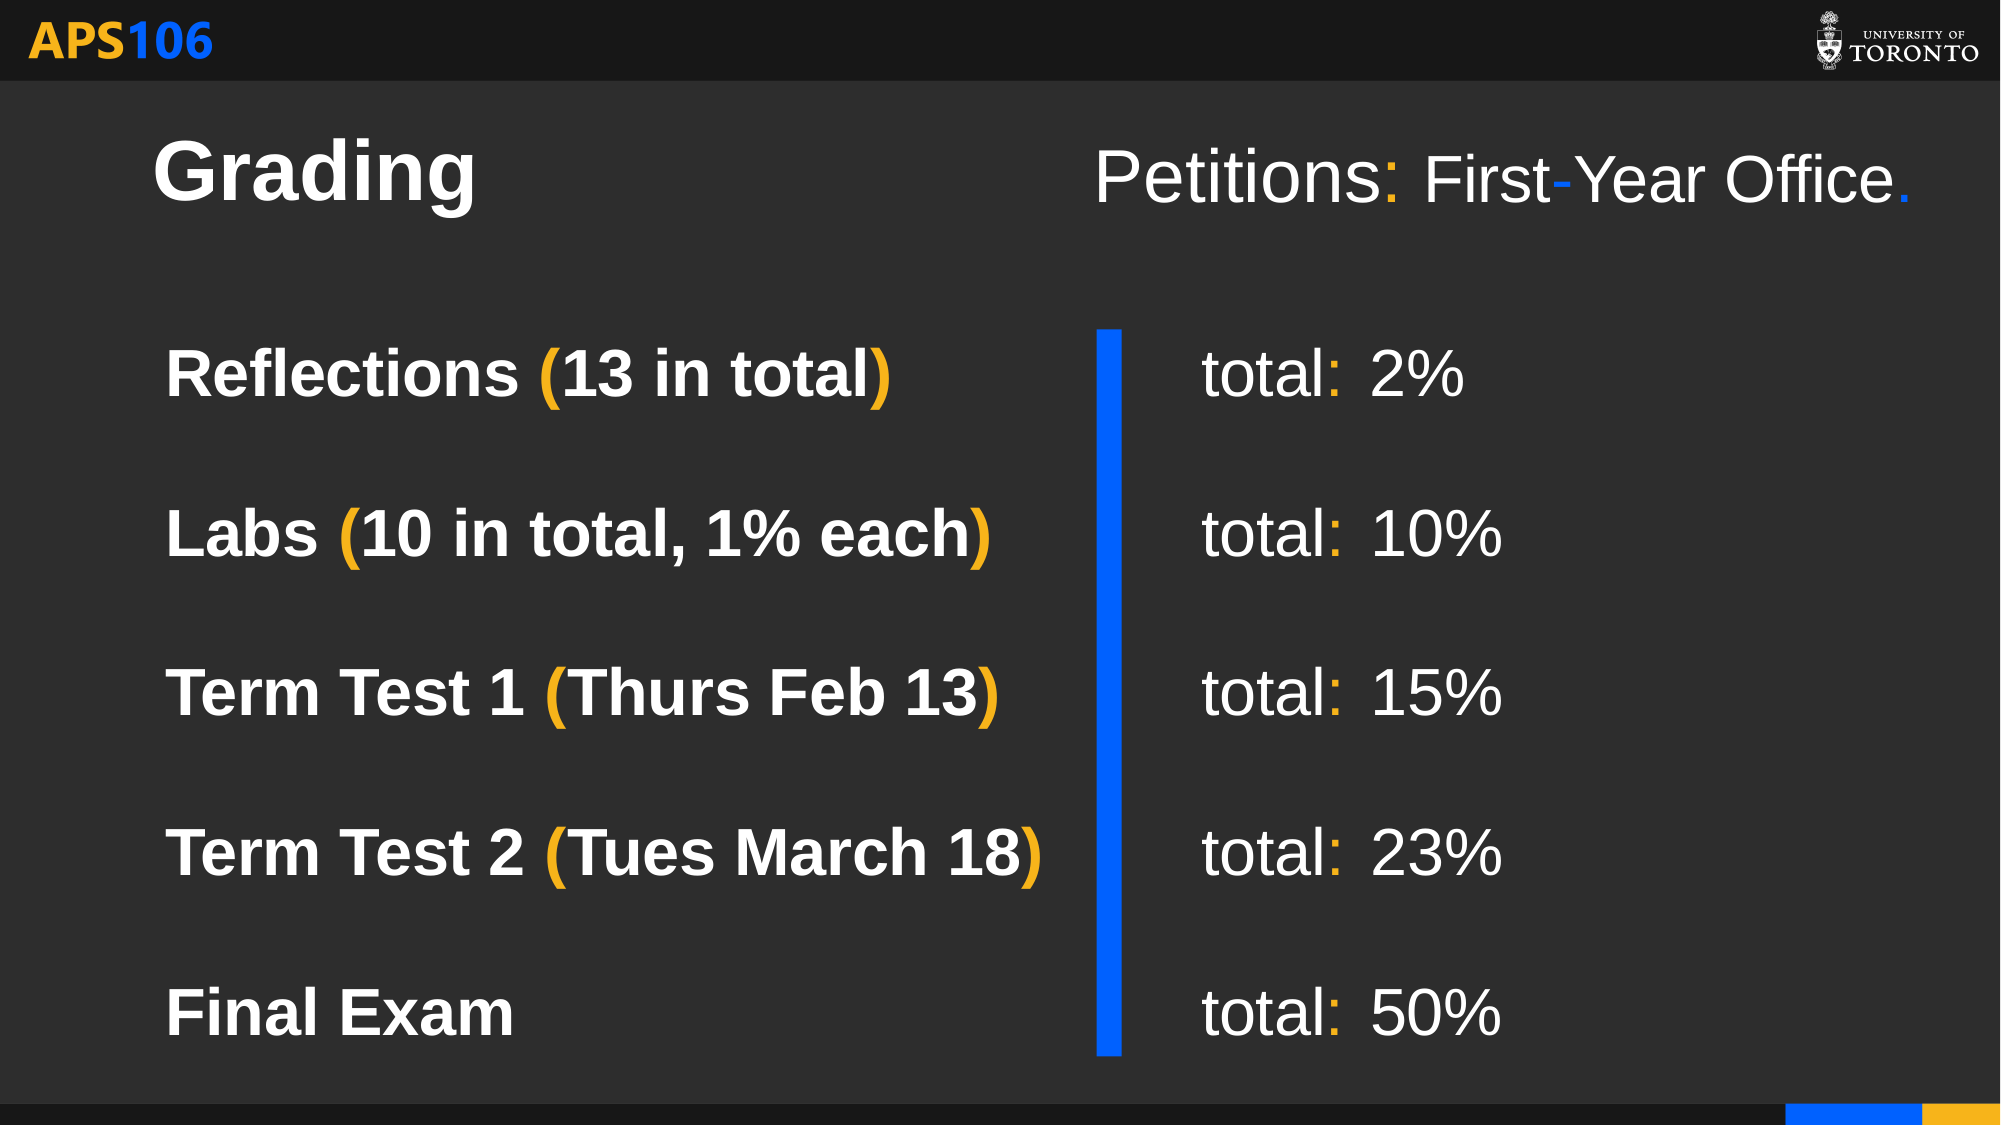

# Grading
Petitions: First-Year Office.
Reflections (13 in total)

Labs (10 in total, 1% each)

Term Test 1 (Thurs Feb 13)

Term Test 2 (Tues March 18)

Final Exam

total: 2%

total: 10%

total: 15%

total: 23%

total: 50%